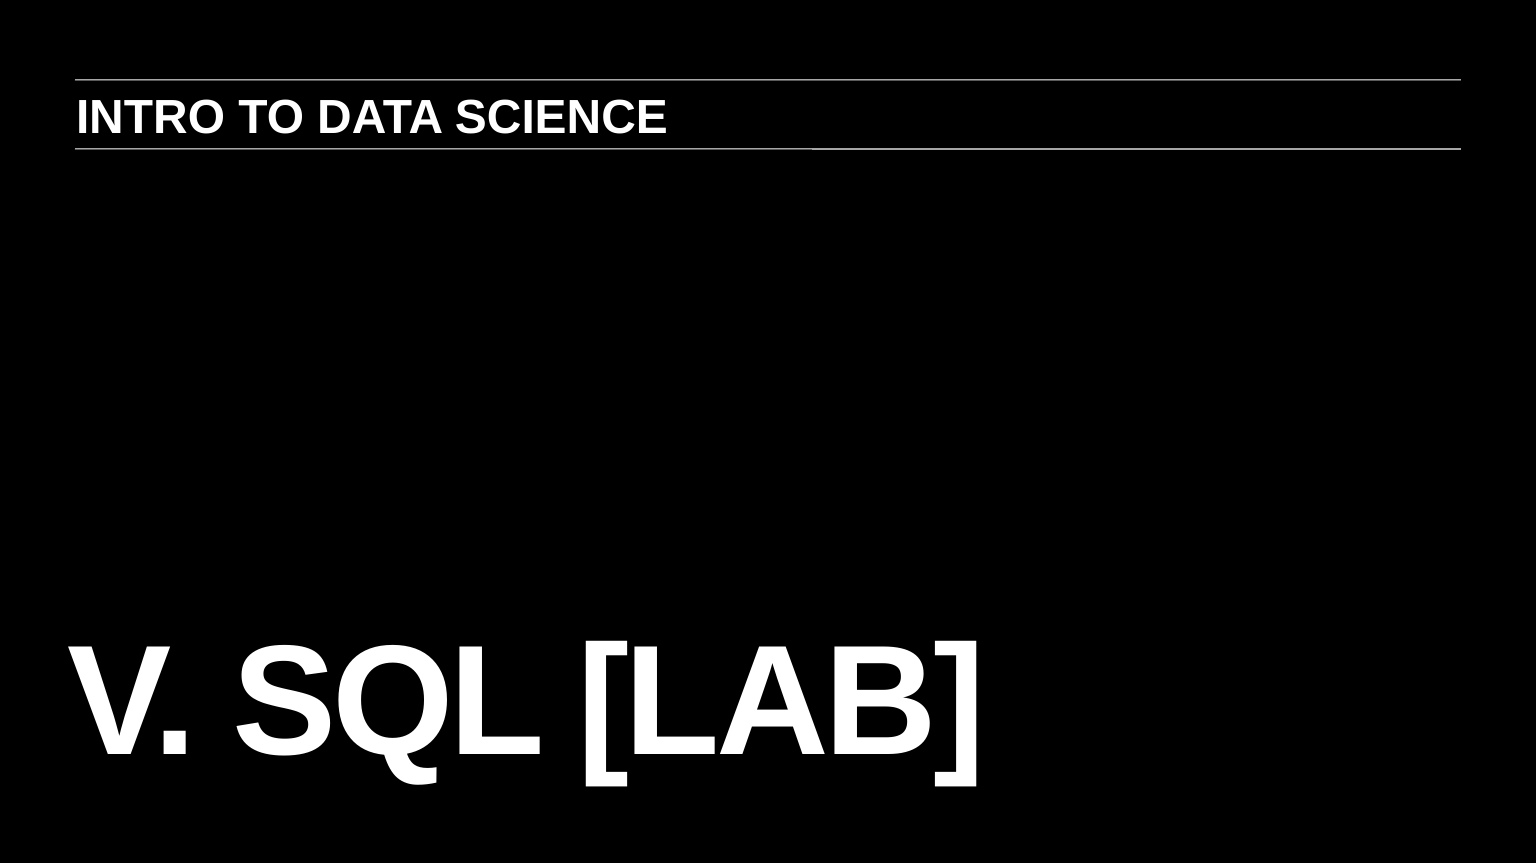

INTRO TO DATA SCIENCE
# V. SQL [Lab]